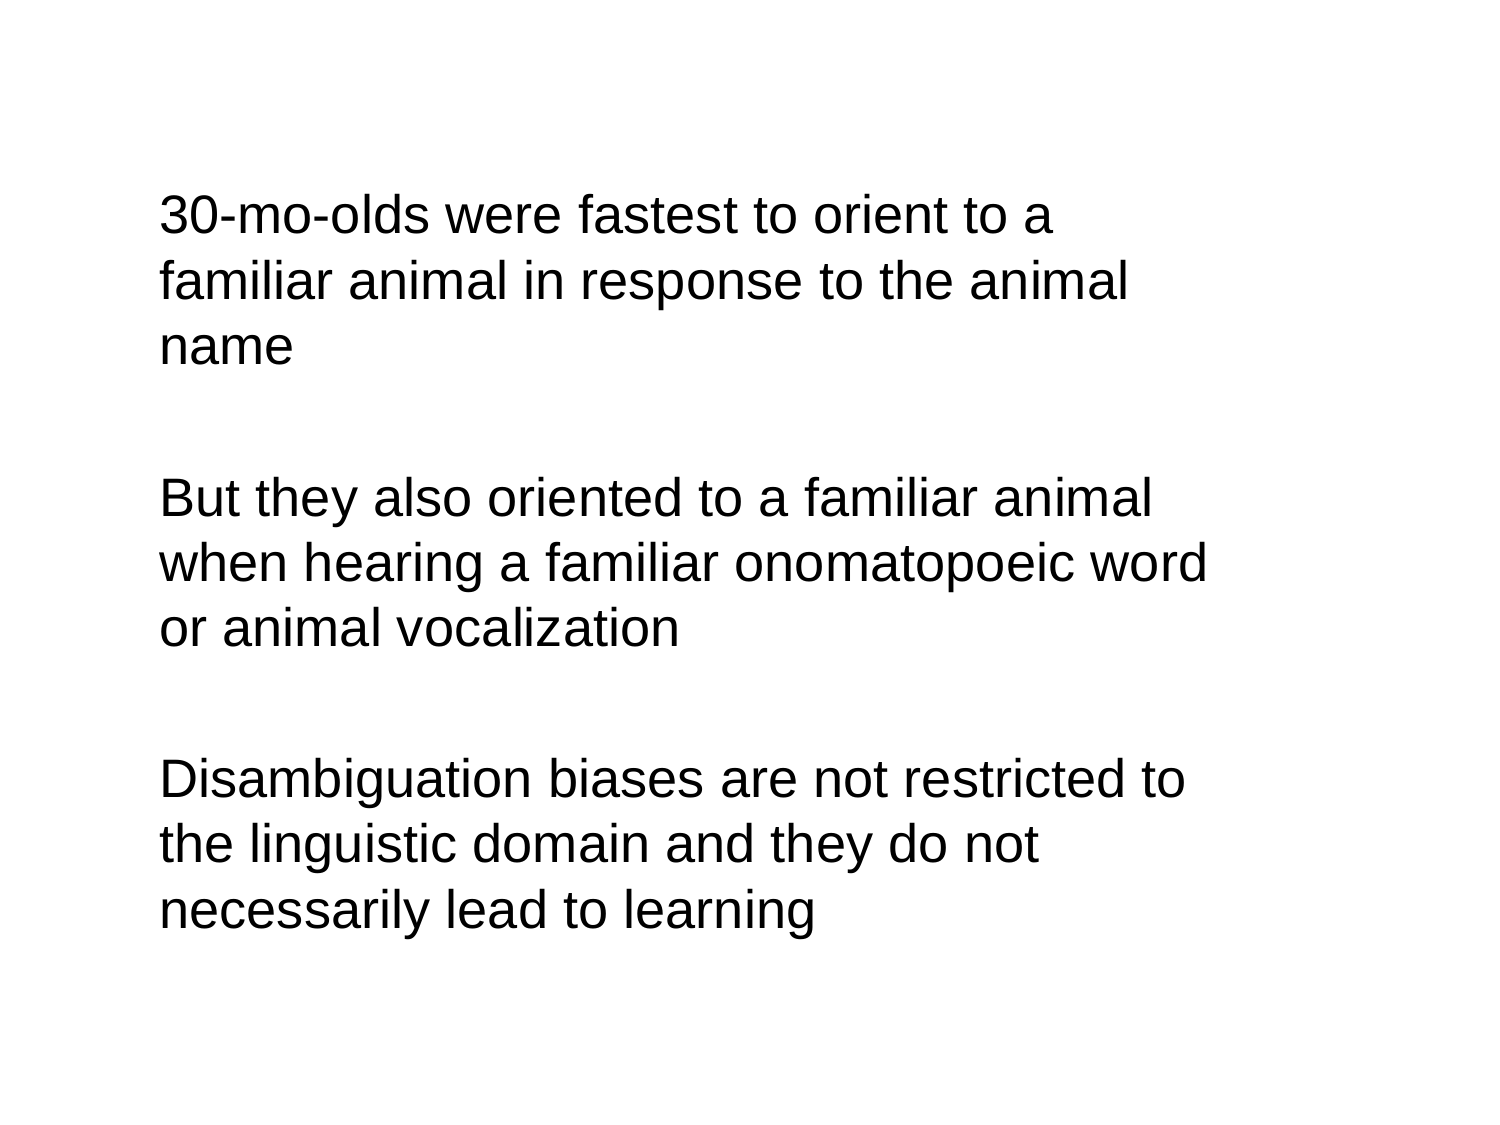

30-mo-olds were fastest to orient to a familiar animal in response to the animal name

But they also oriented to a familiar animal when hearing a familiar onomatopoeic word or animal vocalization

Disambiguation biases are not restricted to the linguistic domain and they do not necessarily lead to learning